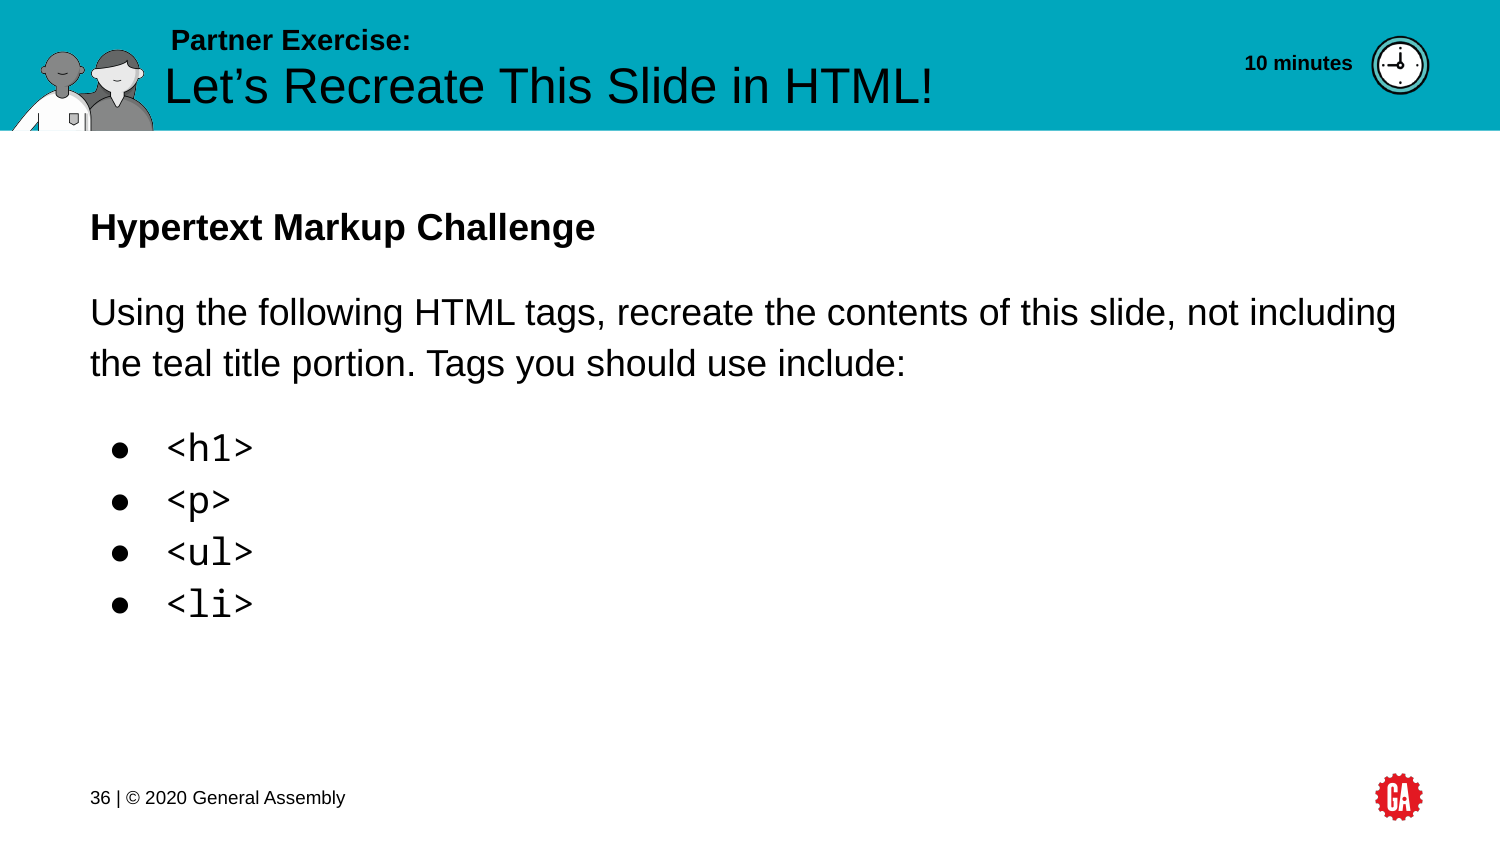

10 minutes
# Let’s Recreate This Slide in HTML!
Hypertext Markup Challenge
Using the following HTML tags, recreate the contents of this slide, not including the teal title portion. Tags you should use include:
<h1>
<p>
<ul>
<li>
36 | © 2020 General Assembly